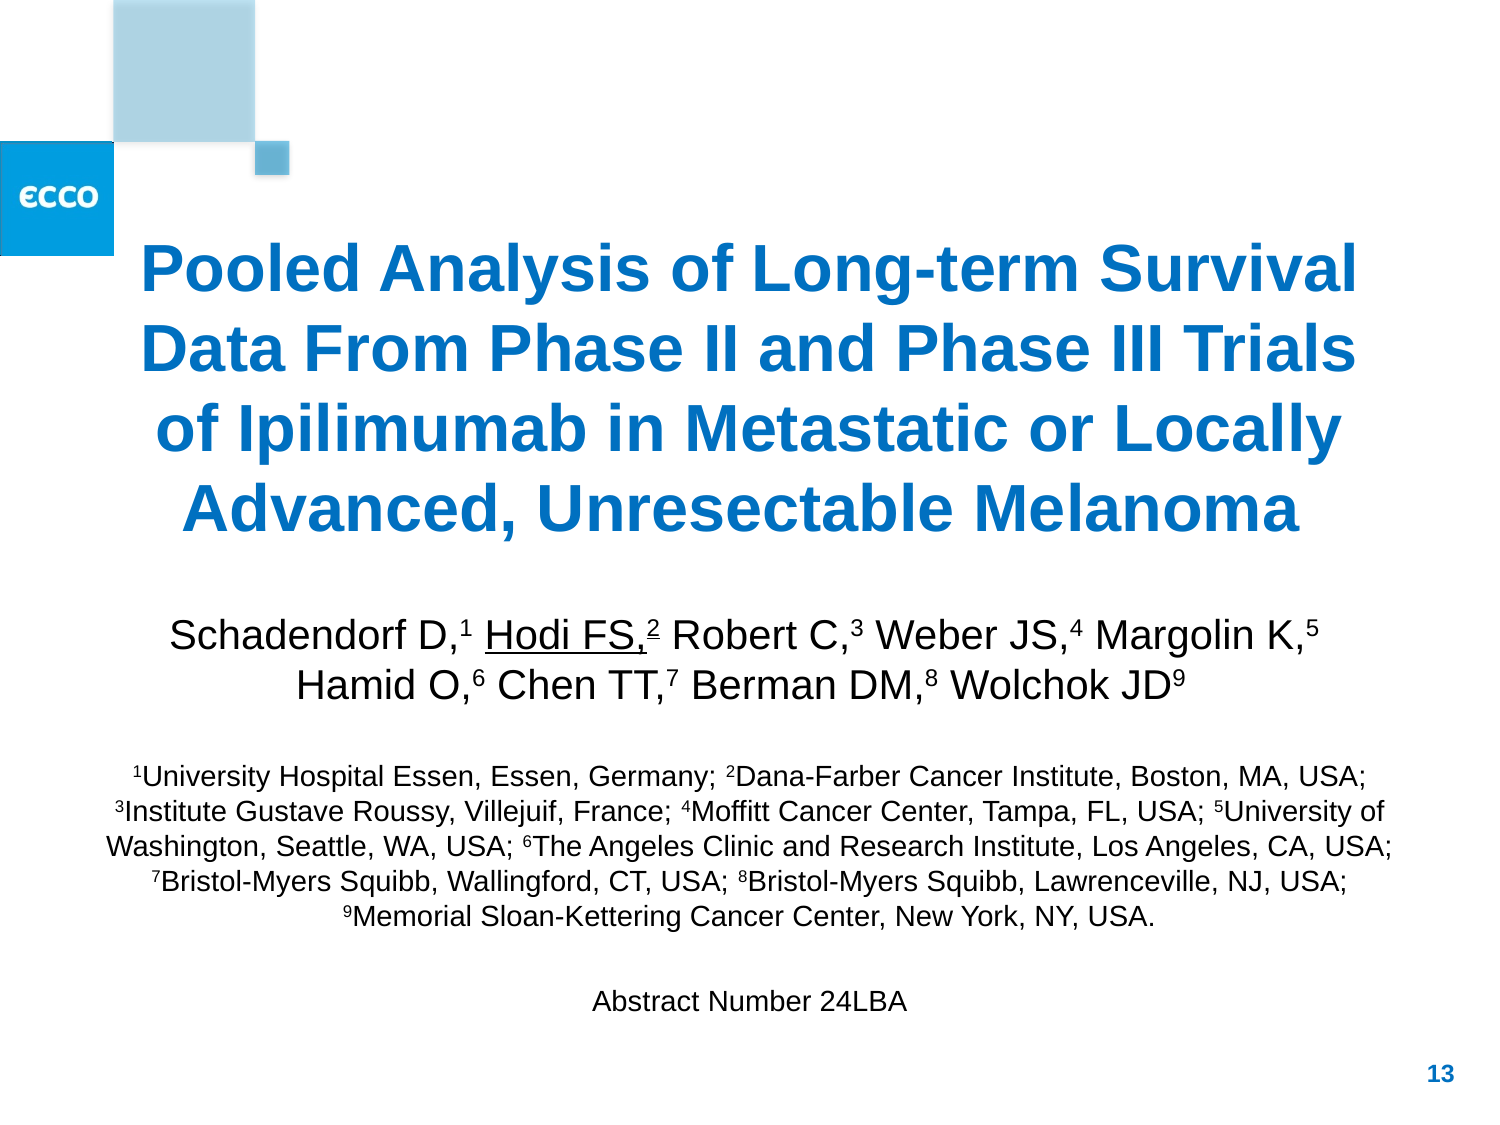

# Pooled Analysis of Long-term Survival Data From Phase II and Phase III Trials of Ipilimumab in Metastatic or Locally Advanced, Unresectable Melanoma
Schadendorf D,1 Hodi FS,2 Robert C,3 Weber JS,4 Margolin K,5
Hamid O,6 Chen TT,7 Berman DM,8 Wolchok JD9
1University Hospital Essen, Essen, Germany; 2Dana-Farber Cancer Institute, Boston, MA, USA; 3Institute Gustave Roussy, Villejuif, France; 4Moffitt Cancer Center, Tampa, FL, USA; 5University of Washington, Seattle, WA, USA; 6The Angeles Clinic and Research Institute, Los Angeles, CA, USA; 7Bristol-Myers Squibb, Wallingford, CT, USA; 8Bristol-Myers Squibb, Lawrenceville, NJ, USA; 9Memorial Sloan-Kettering Cancer Center, New York, NY, USA.
Abstract Number 24LBA

13